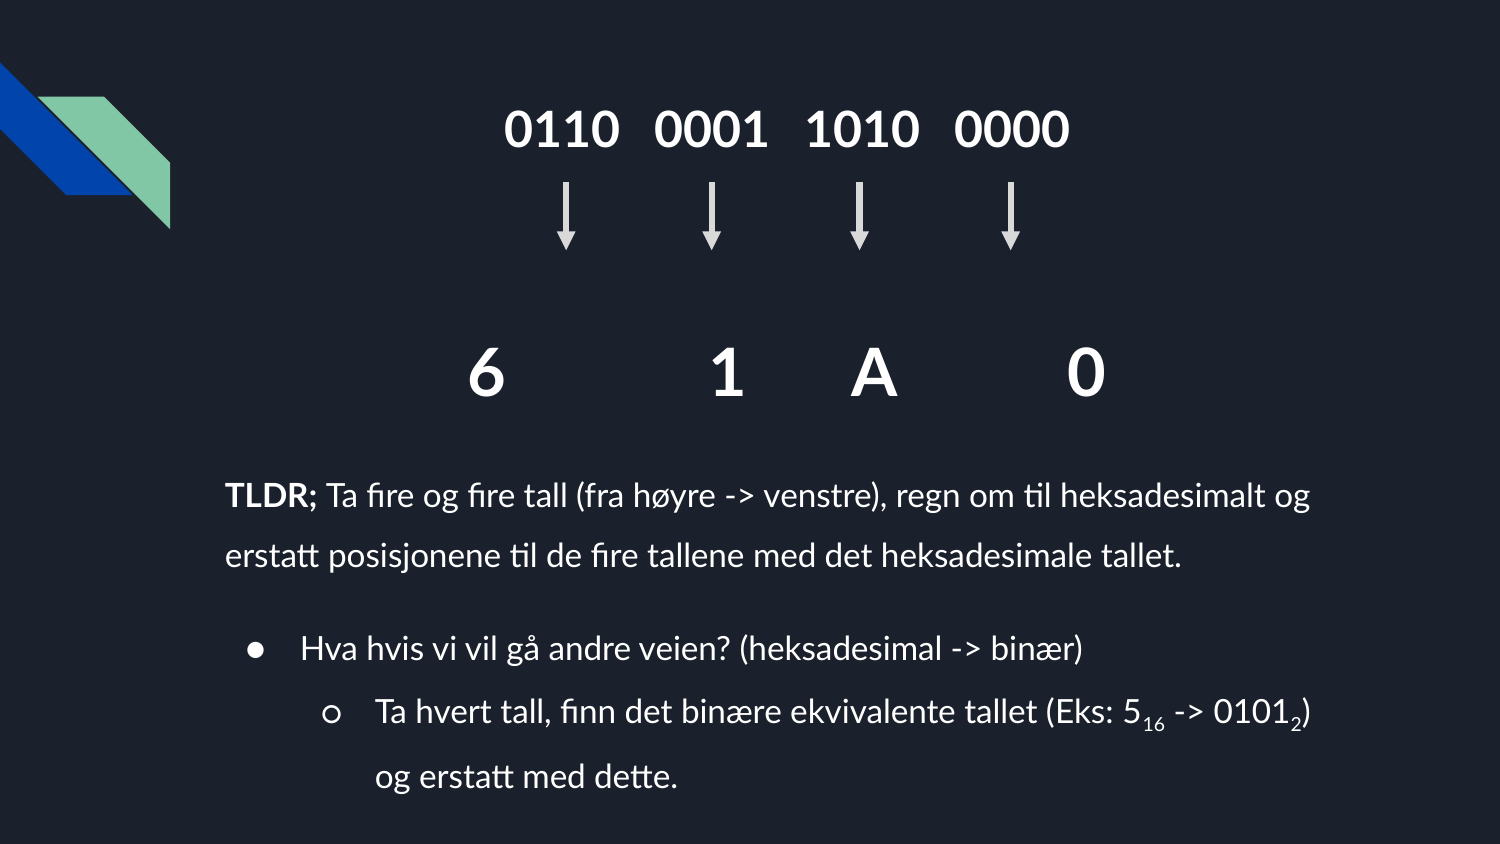

0110	0001	1010	0000

6	      1	      A		0
TLDR; Ta fire og fire tall (fra høyre -> venstre), regn om til heksadesimalt og erstatt posisjonene til de fire tallene med det heksadesimale tallet.
Hva hvis vi vil gå andre veien? (heksadesimal -> binær)
Ta hvert tall, finn det binære ekvivalente tallet (Eks: 516 -> 01012)  og erstatt med dette.